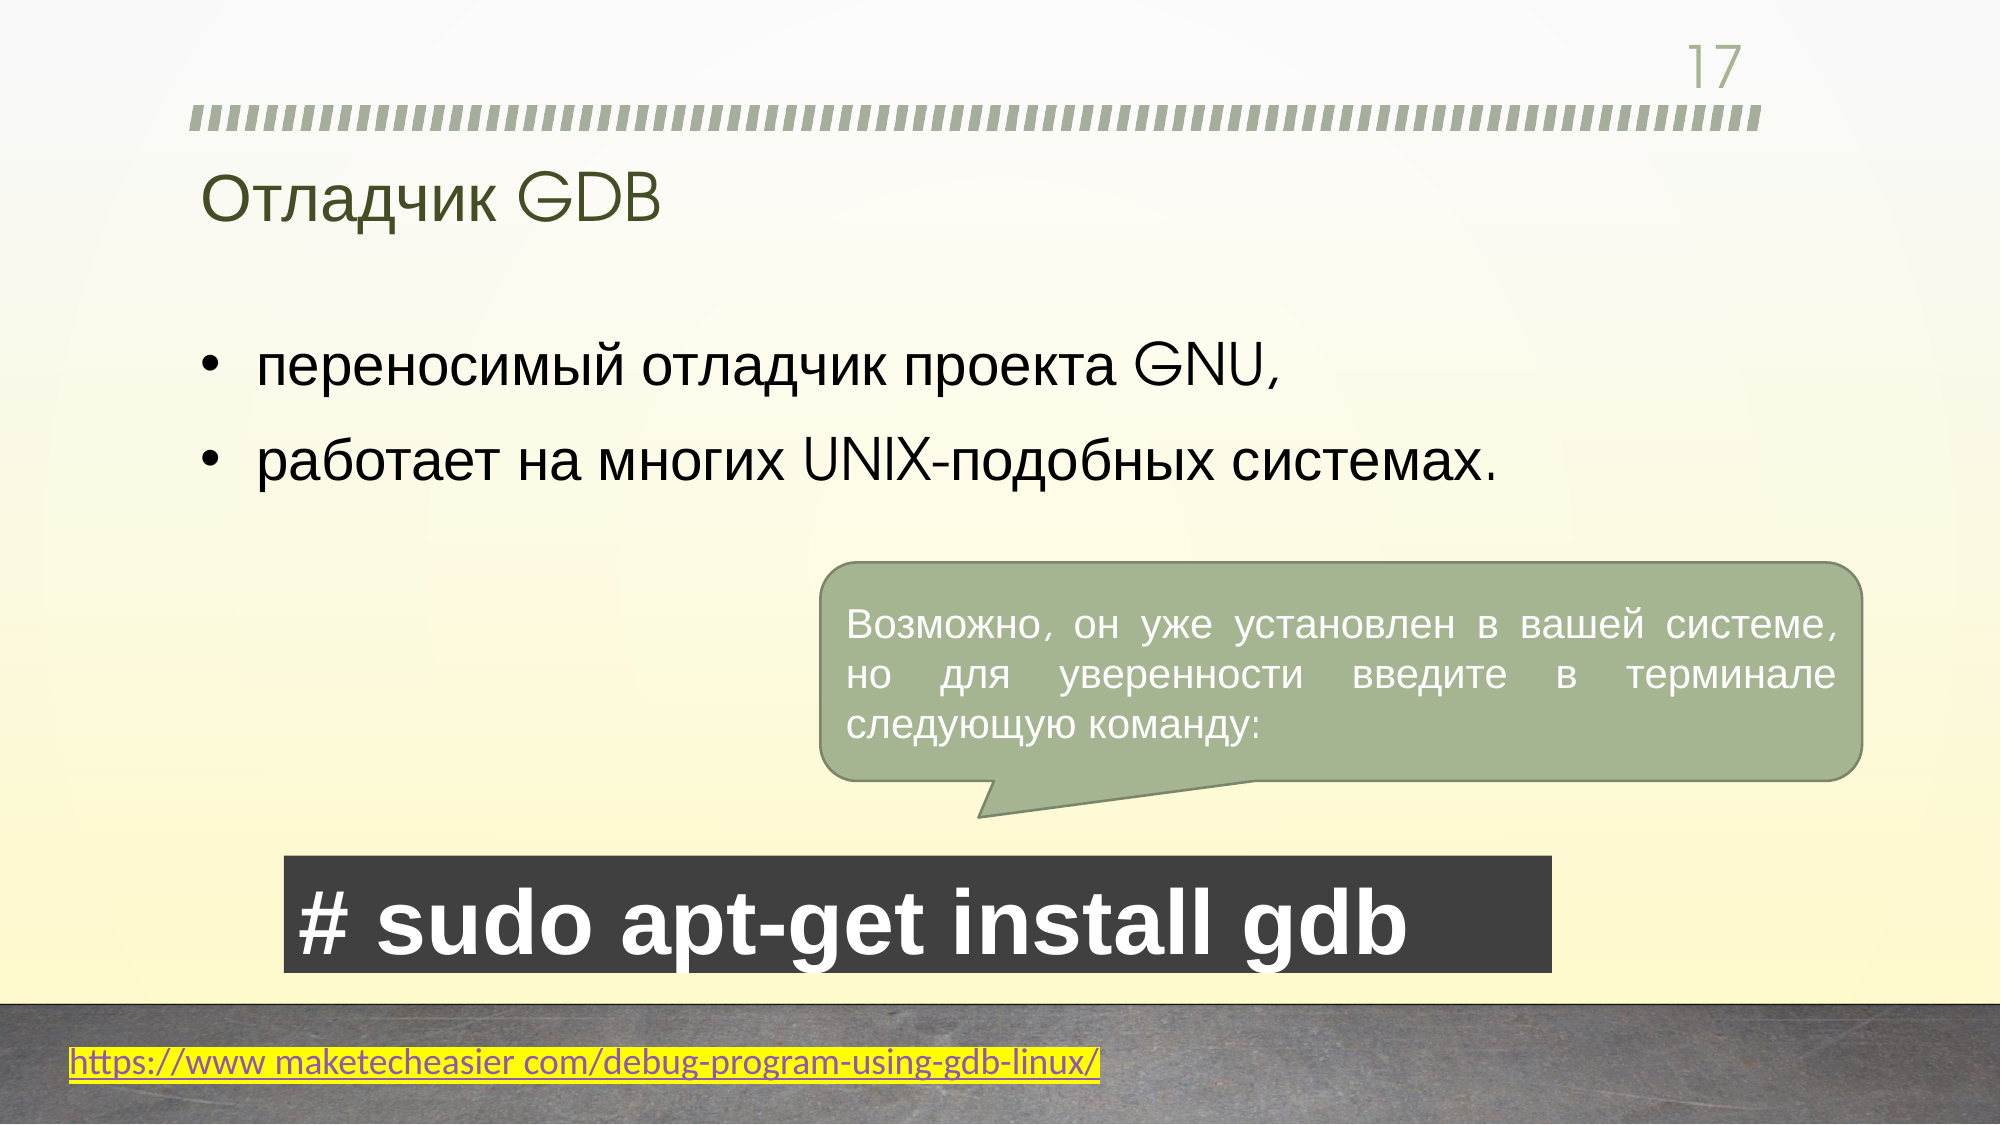

17
# Отладчик GDB
переносимый отладчик проекта GNU,
работает на многих UNIX-подобных системах.
Возможно, он уже установлен в вашей системе, но для уверенности введите в терминале следующую команду:
# sudo apt-get install gdb
https://www maketecheasier com/debug-program-using-gdb-linux/